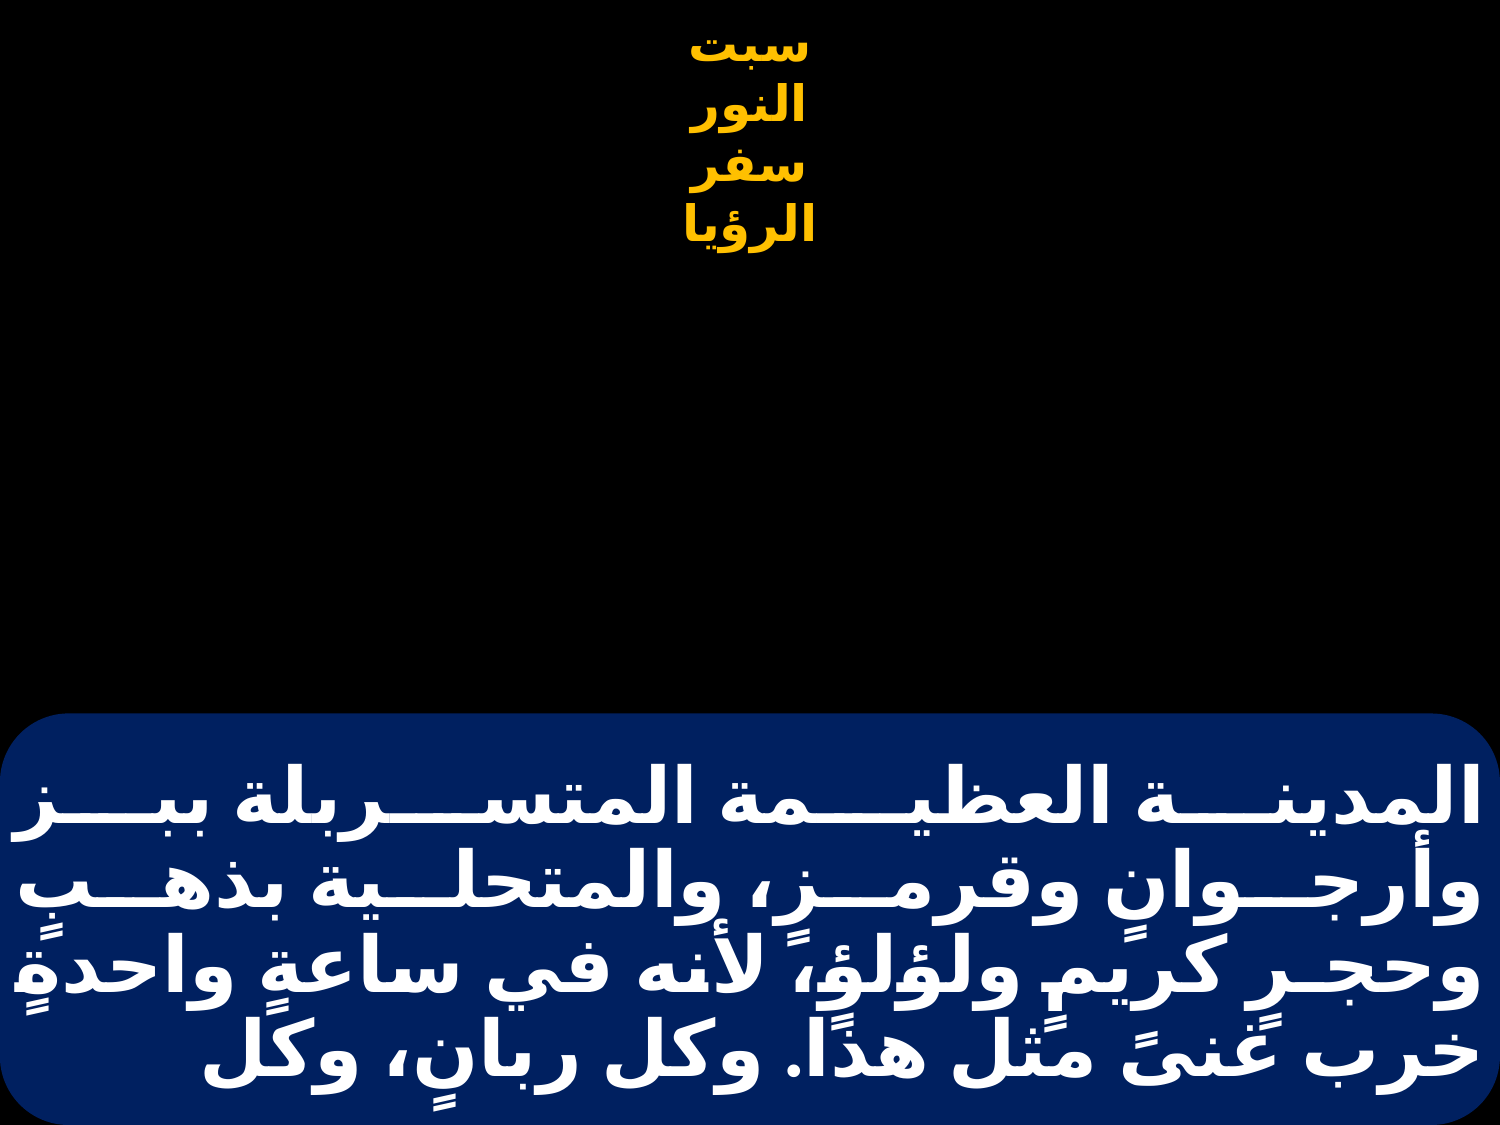

# المدينـة العظيـمة المتسـربلة ببـز وأرجـوانٍ وقرمـزٍ، والمتحلـية بذهـبٍ وحجـرٍ كريمٍ ولؤلؤٍ، لأنه في ساعةٍ واحدةٍ خرب غنىً مثل هذا. وكل ربانٍ، وكل